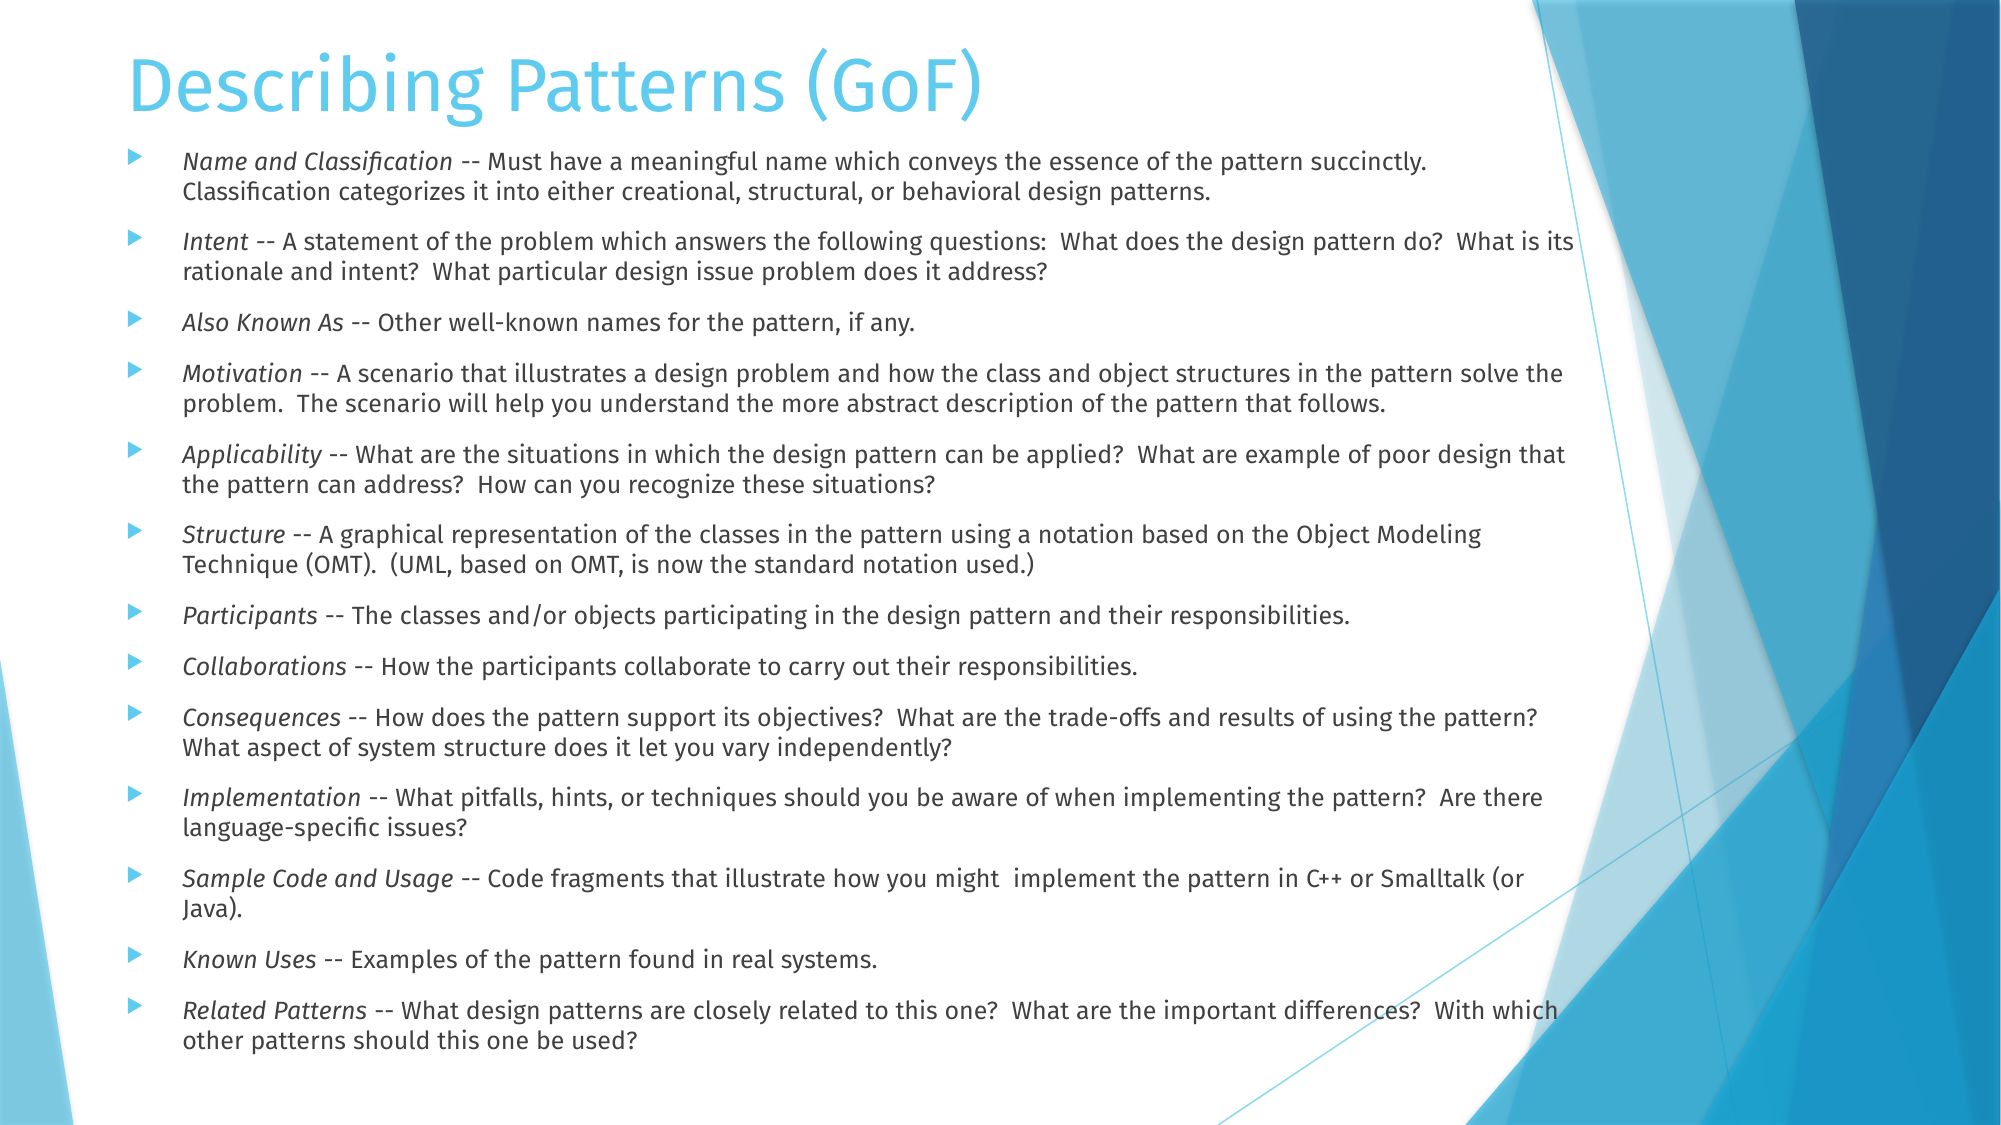

# Describing Patterns (GoF)
Name and Classification -- Must have a meaningful name which conveys the essence of the pattern succinctly.  Classification categorizes it into either creational, structural, or behavioral design patterns.
Intent -- A statement of the problem which answers the following questions:  What does the design pattern do?  What is its rationale and intent?  What particular design issue problem does it address?
Also Known As -- Other well-known names for the pattern, if any.
Motivation -- A scenario that illustrates a design problem and how the class and object structures in the pattern solve the problem.  The scenario will help you understand the more abstract description of the pattern that follows.
Applicability -- What are the situations in which the design pattern can be applied?  What are example of poor design that the pattern can address?  How can you recognize these situations?
Structure -- A graphical representation of the classes in the pattern using a notation based on the Object Modeling Technique (OMT).  (UML, based on OMT, is now the standard notation used.)
Participants -- The classes and/or objects participating in the design pattern and their responsibilities.
Collaborations -- How the participants collaborate to carry out their responsibilities.
Consequences -- How does the pattern support its objectives?  What are the trade-offs and results of using the pattern?  What aspect of system structure does it let you vary independently?
Implementation -- What pitfalls, hints, or techniques should you be aware of when implementing the pattern?  Are there language-specific issues?
Sample Code and Usage -- Code fragments that illustrate how you might  implement the pattern in C++ or Smalltalk (or Java).
Known Uses -- Examples of the pattern found in real systems.
Related Patterns -- What design patterns are closely related to this one?  What are the important differences?  With which other patterns should this one be used?